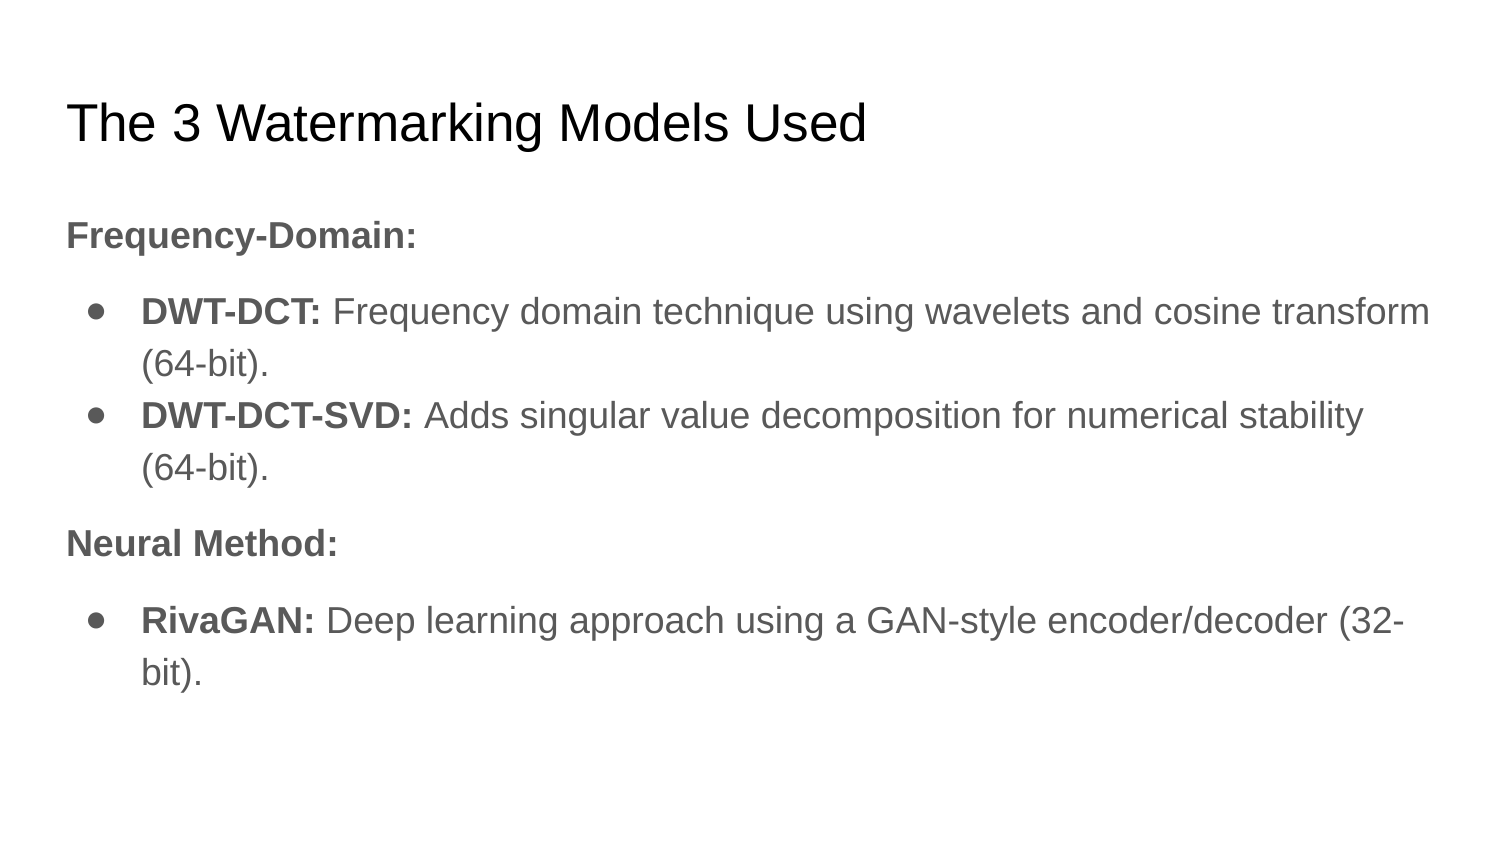

# The 3 Watermarking Models Used
Frequency-Domain:
DWT-DCT: Frequency domain technique using wavelets and cosine transform (64-bit).
DWT-DCT-SVD: Adds singular value decomposition for numerical stability (64-bit).
Neural Method:
RivaGAN: Deep learning approach using a GAN-style encoder/decoder (32-bit).